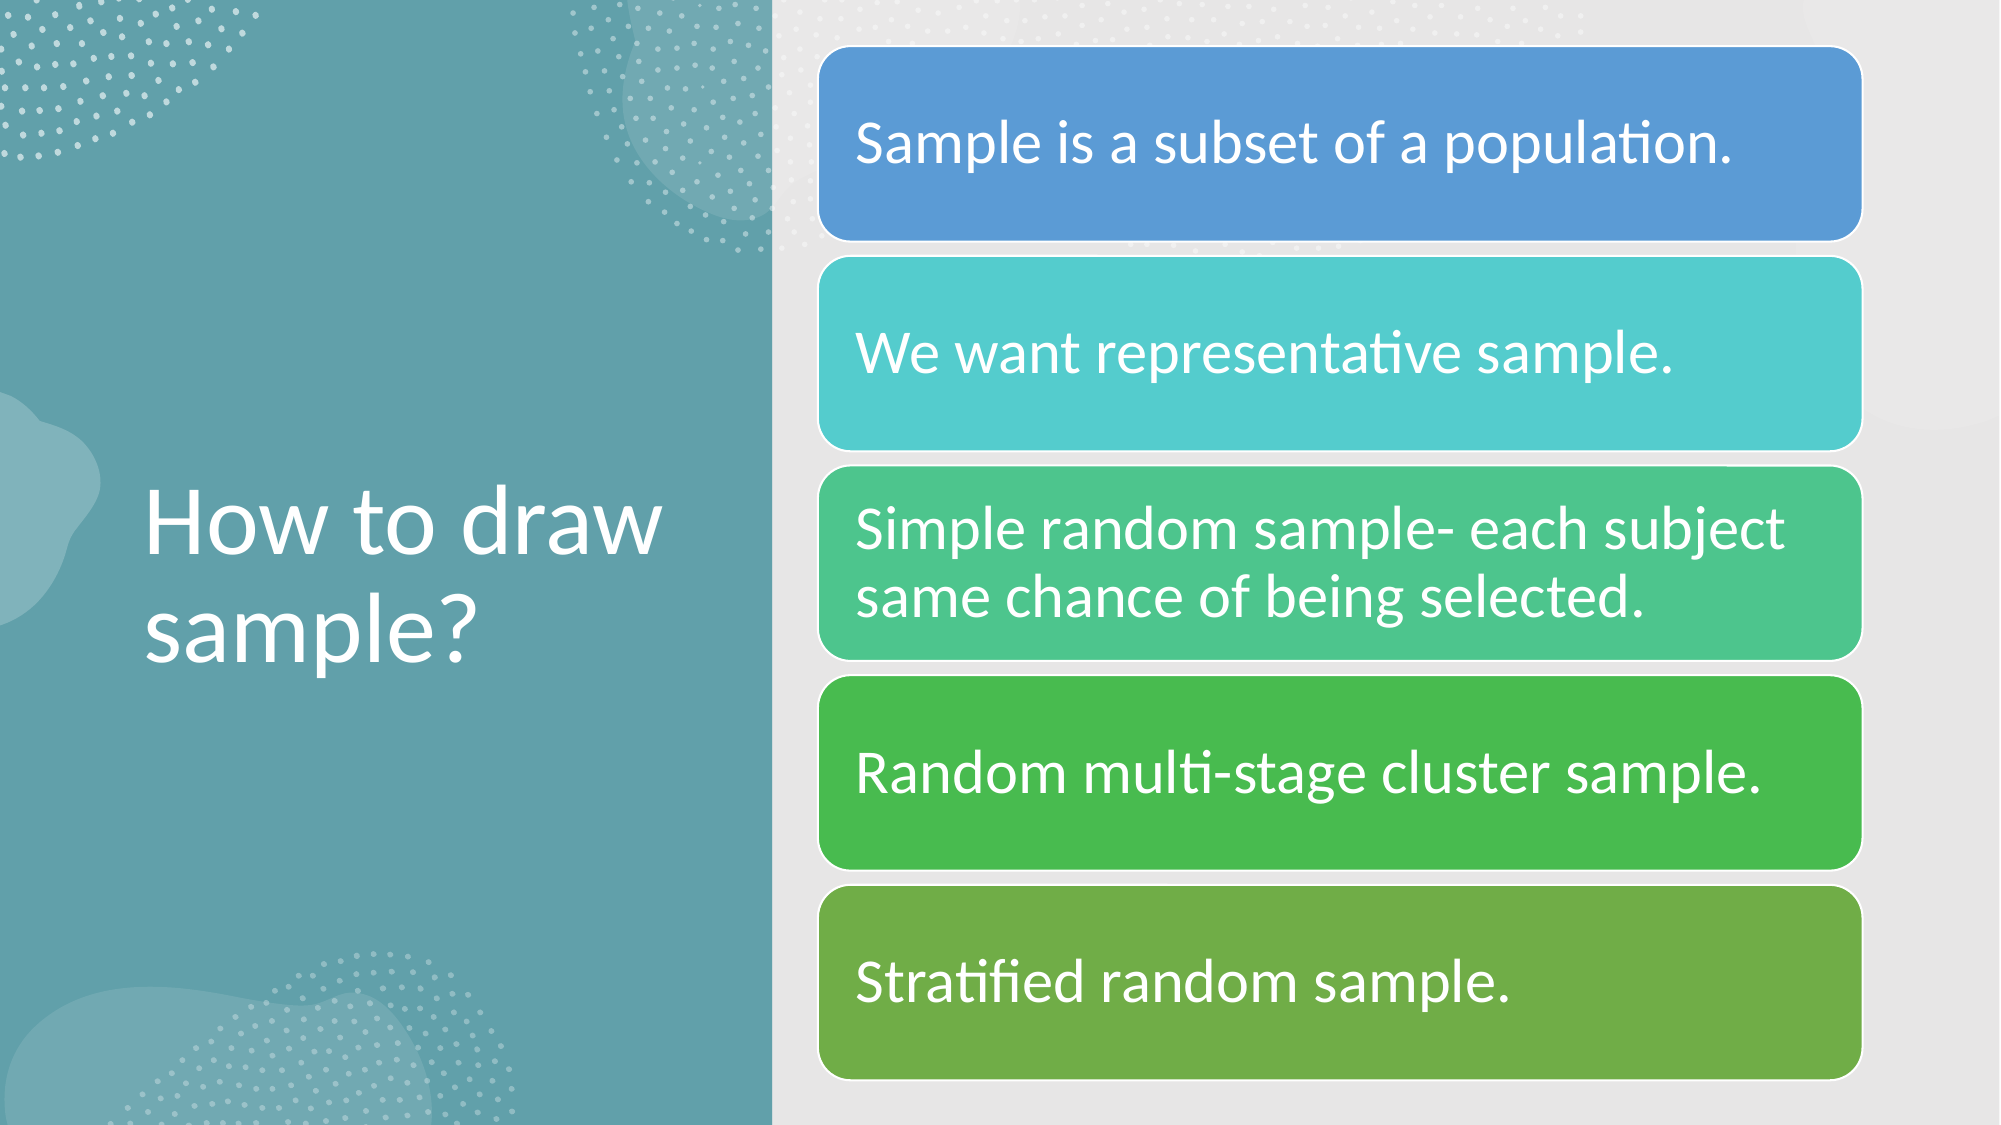

Sample is a subset of a population.
We want representative sample.
Simple random sample- each subject same chance of being selected.
Random multi-stage cluster sample.
Stratified random sample.
# How to draw sample?